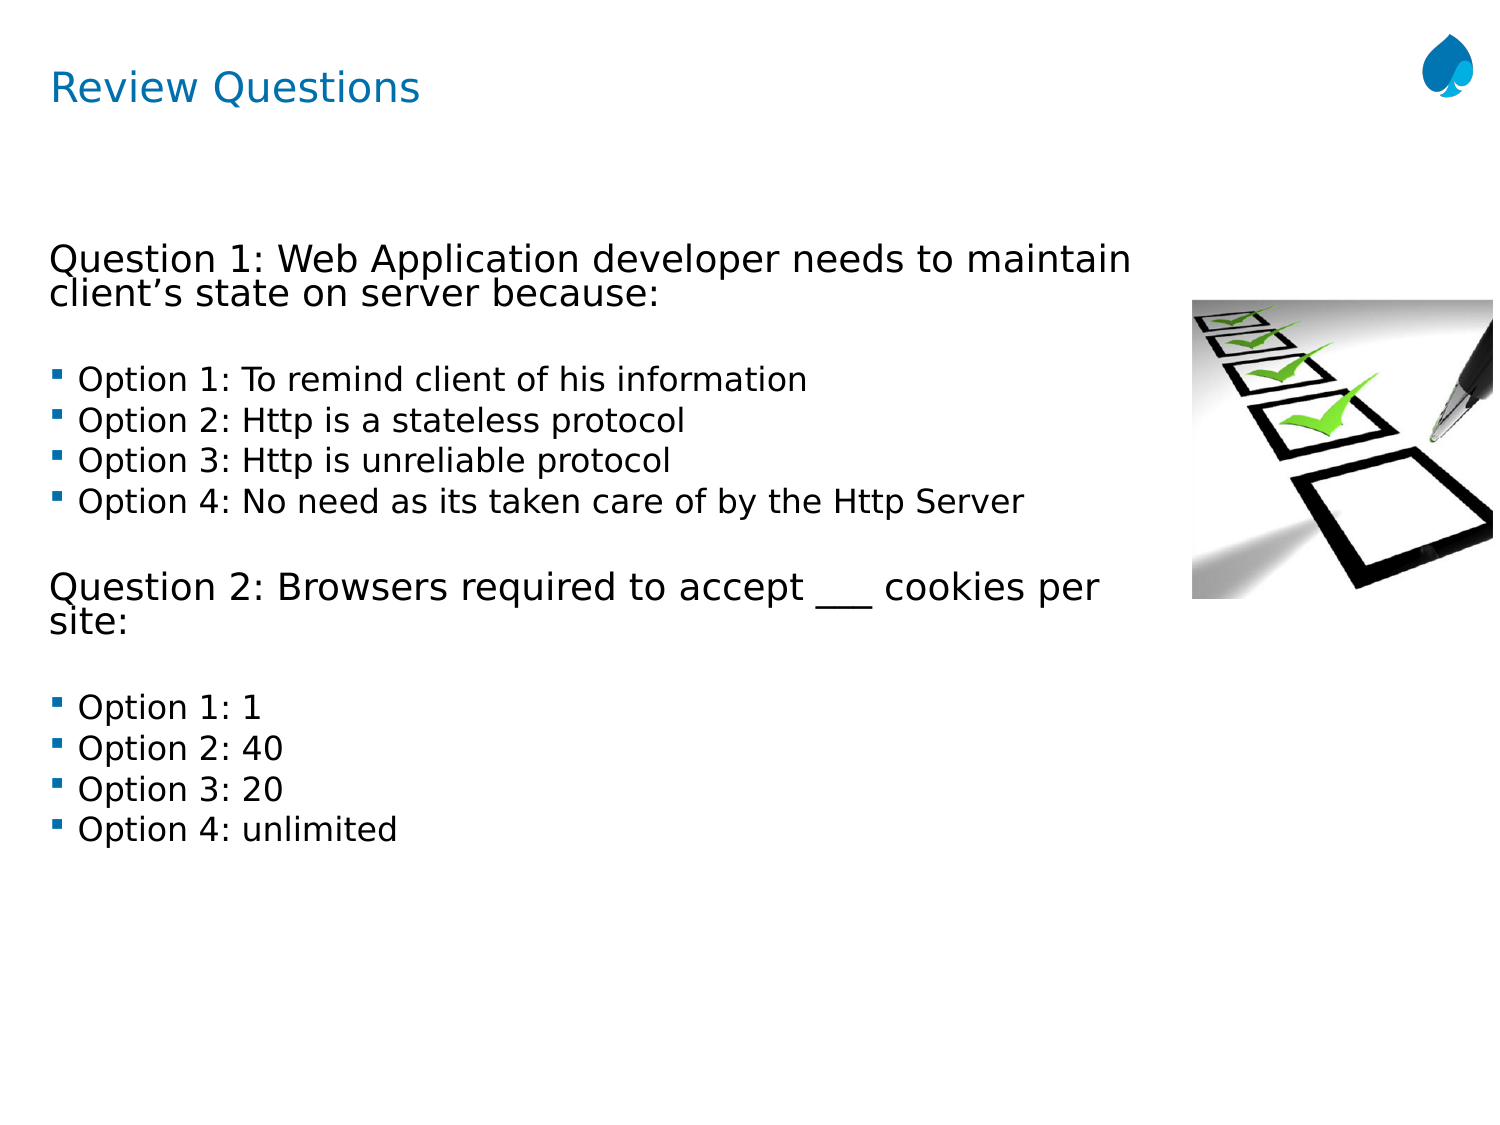

# Review Questions
Question 1: Web Application developer needs to maintain client’s state on server because:

Option 1: To remind client of his information
Option 2: Http is a stateless protocol
Option 3: Http is unreliable protocol
Option 4: No need as its taken care of by the Http Server

Question 2: Browsers required to accept ___ cookies per site:

Option 1: 1
Option 2: 40
Option 3: 20
Option 4: unlimited